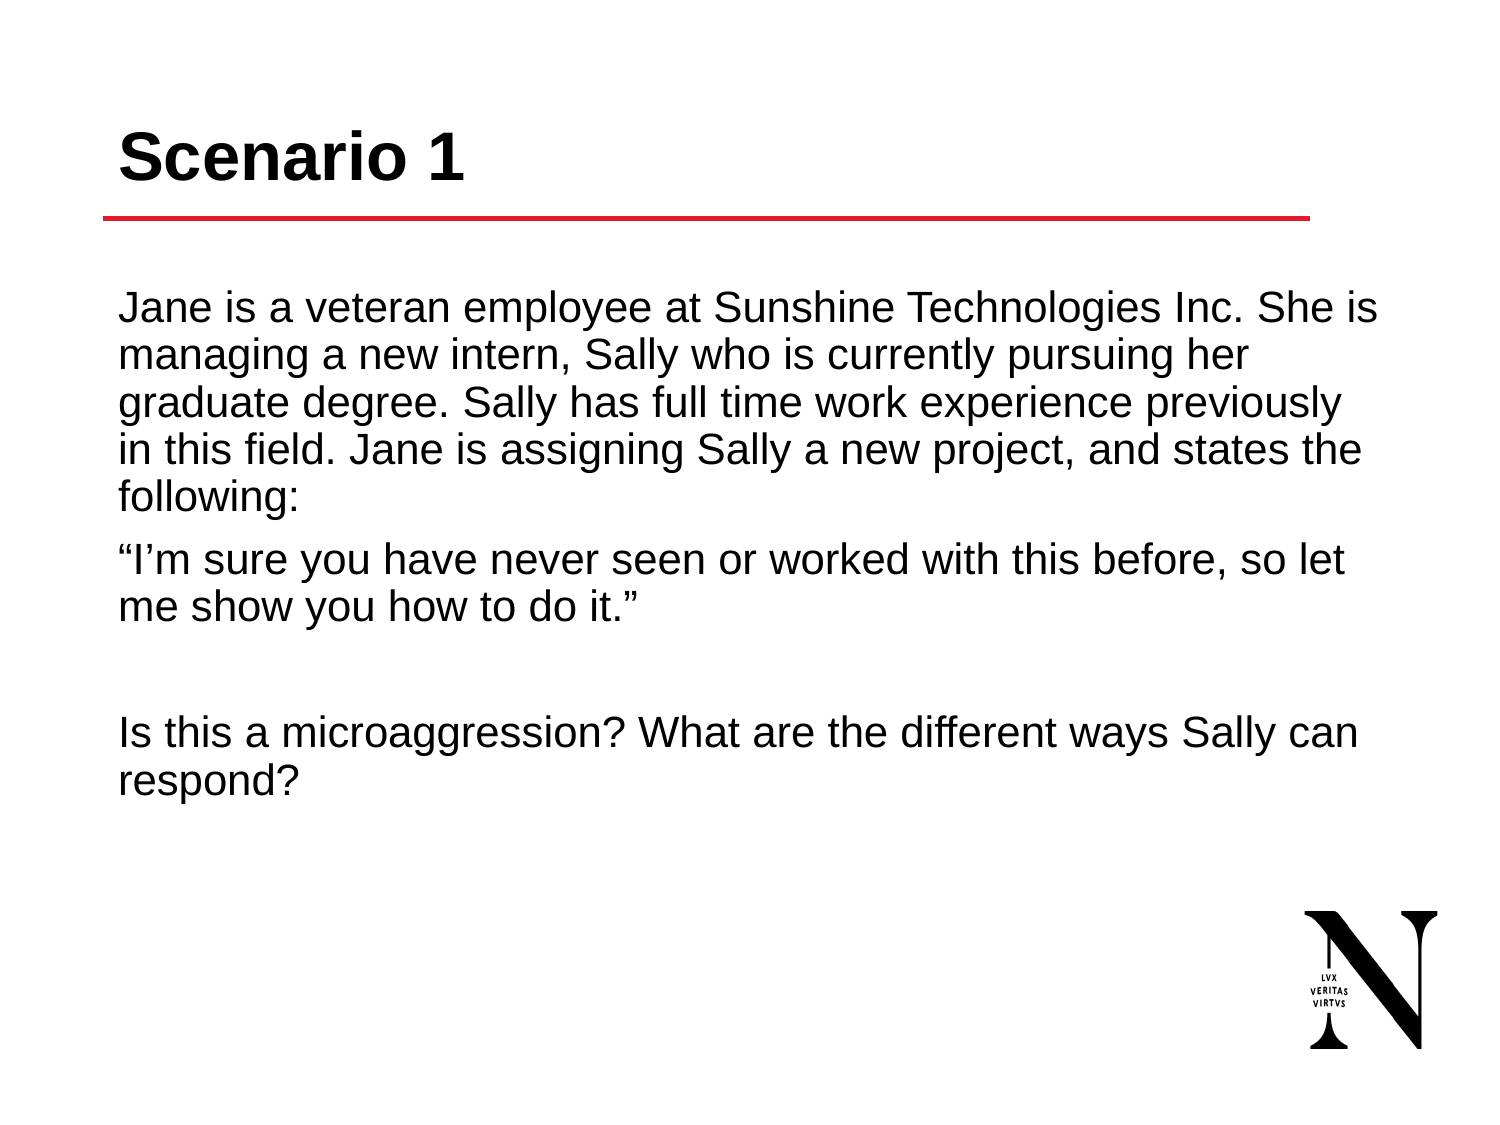

# Scenario 1
Jane is a veteran employee at Sunshine Technologies Inc. She is managing a new intern, Sally who is currently pursuing her graduate degree. Sally has full time work experience previously in this field. Jane is assigning Sally a new project, and states the following:
“I’m sure you have never seen or worked with this before, so let me show you how to do it.”

Is this a microaggression? What are the different ways Sally can respond?